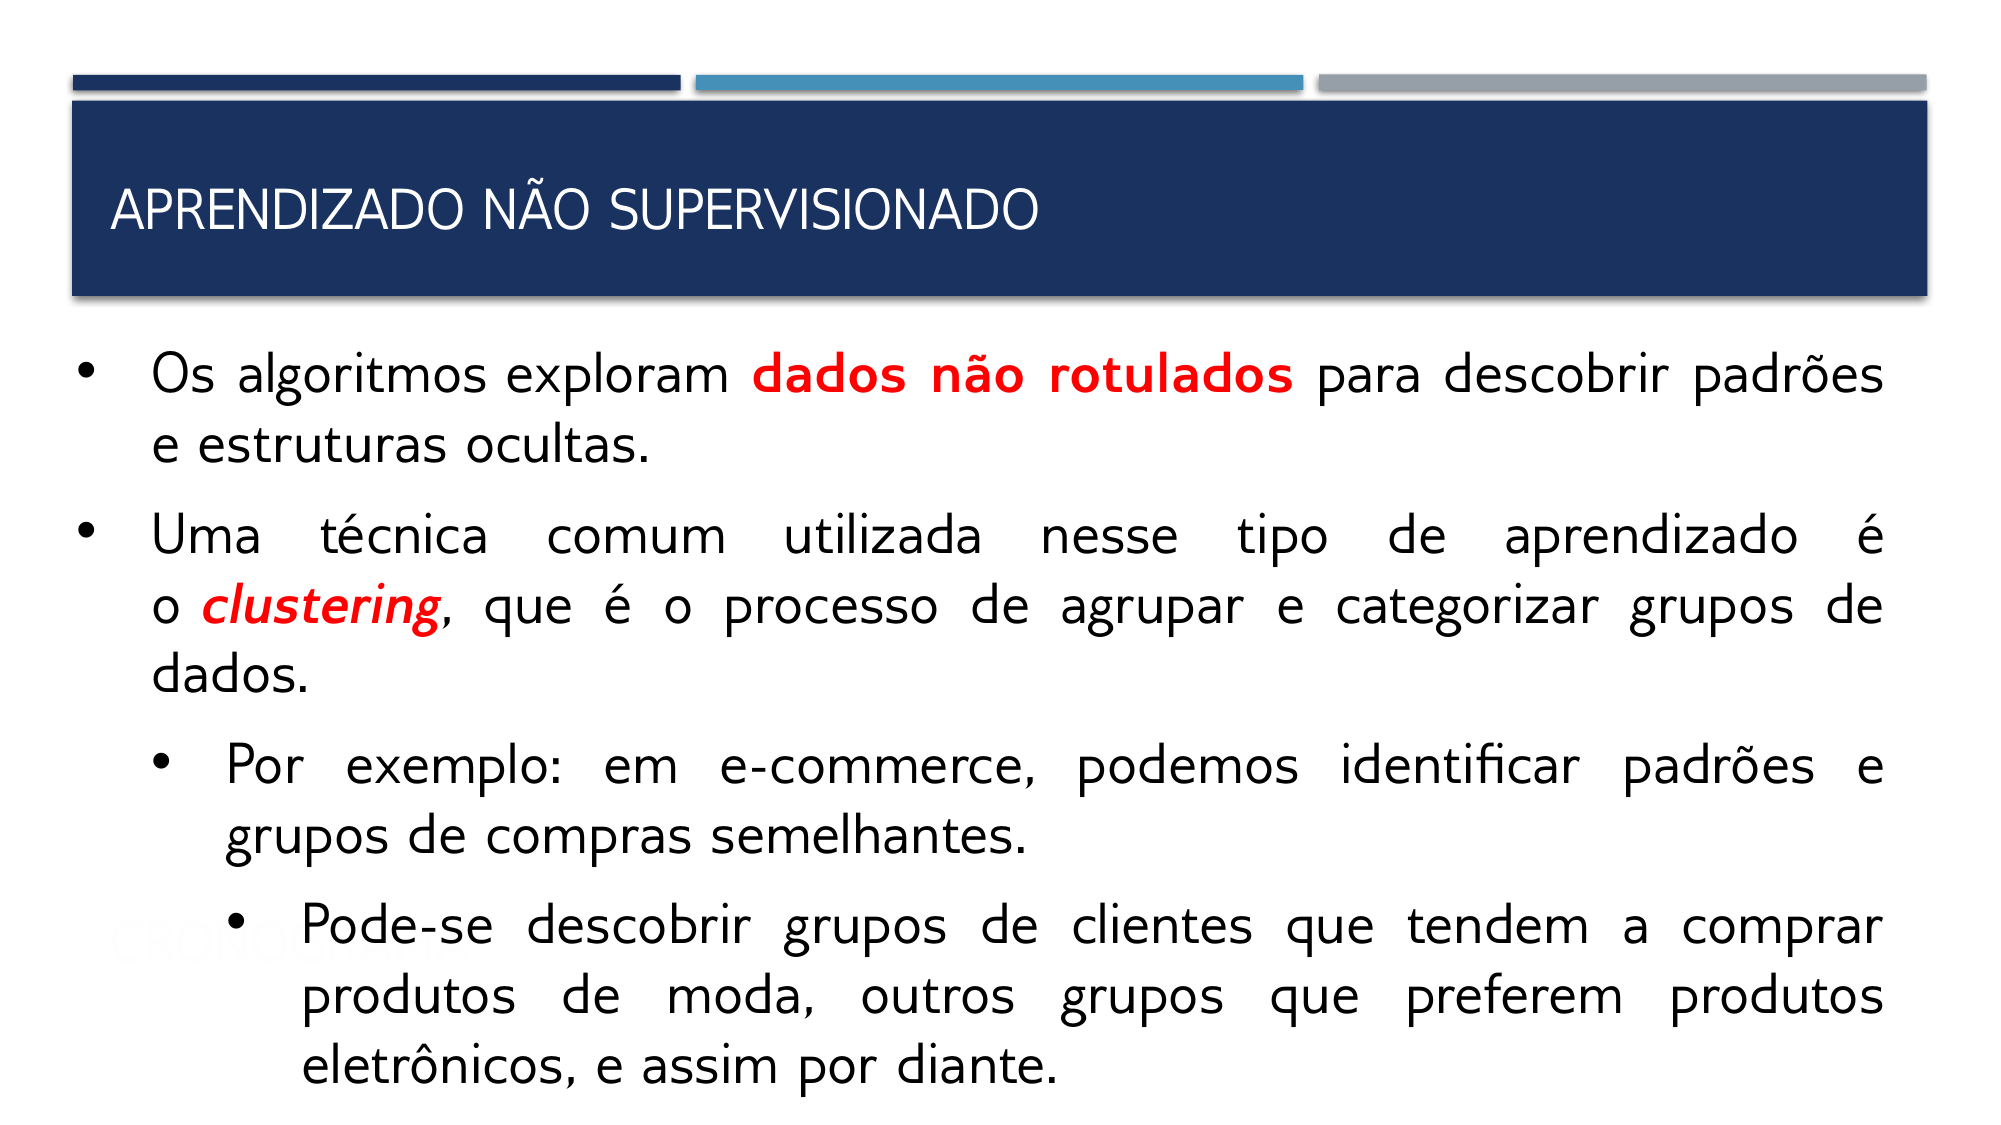

APRENDIZADO Não SUPERVISIONADO
Os algoritmos exploram dados não rotulados para descobrir padrões e estruturas ocultas.
Uma técnica comum utilizada nesse tipo de aprendizado é o clustering, que é o processo de agrupar e categorizar grupos de dados.
Por exemplo: em e-commerce, podemos identificar padrões e grupos de compras semelhantes.
Pode-se descobrir grupos de clientes que tendem a comprar produtos de moda, outros grupos que preferem produtos eletrônicos, e assim por diante.
# cronograma